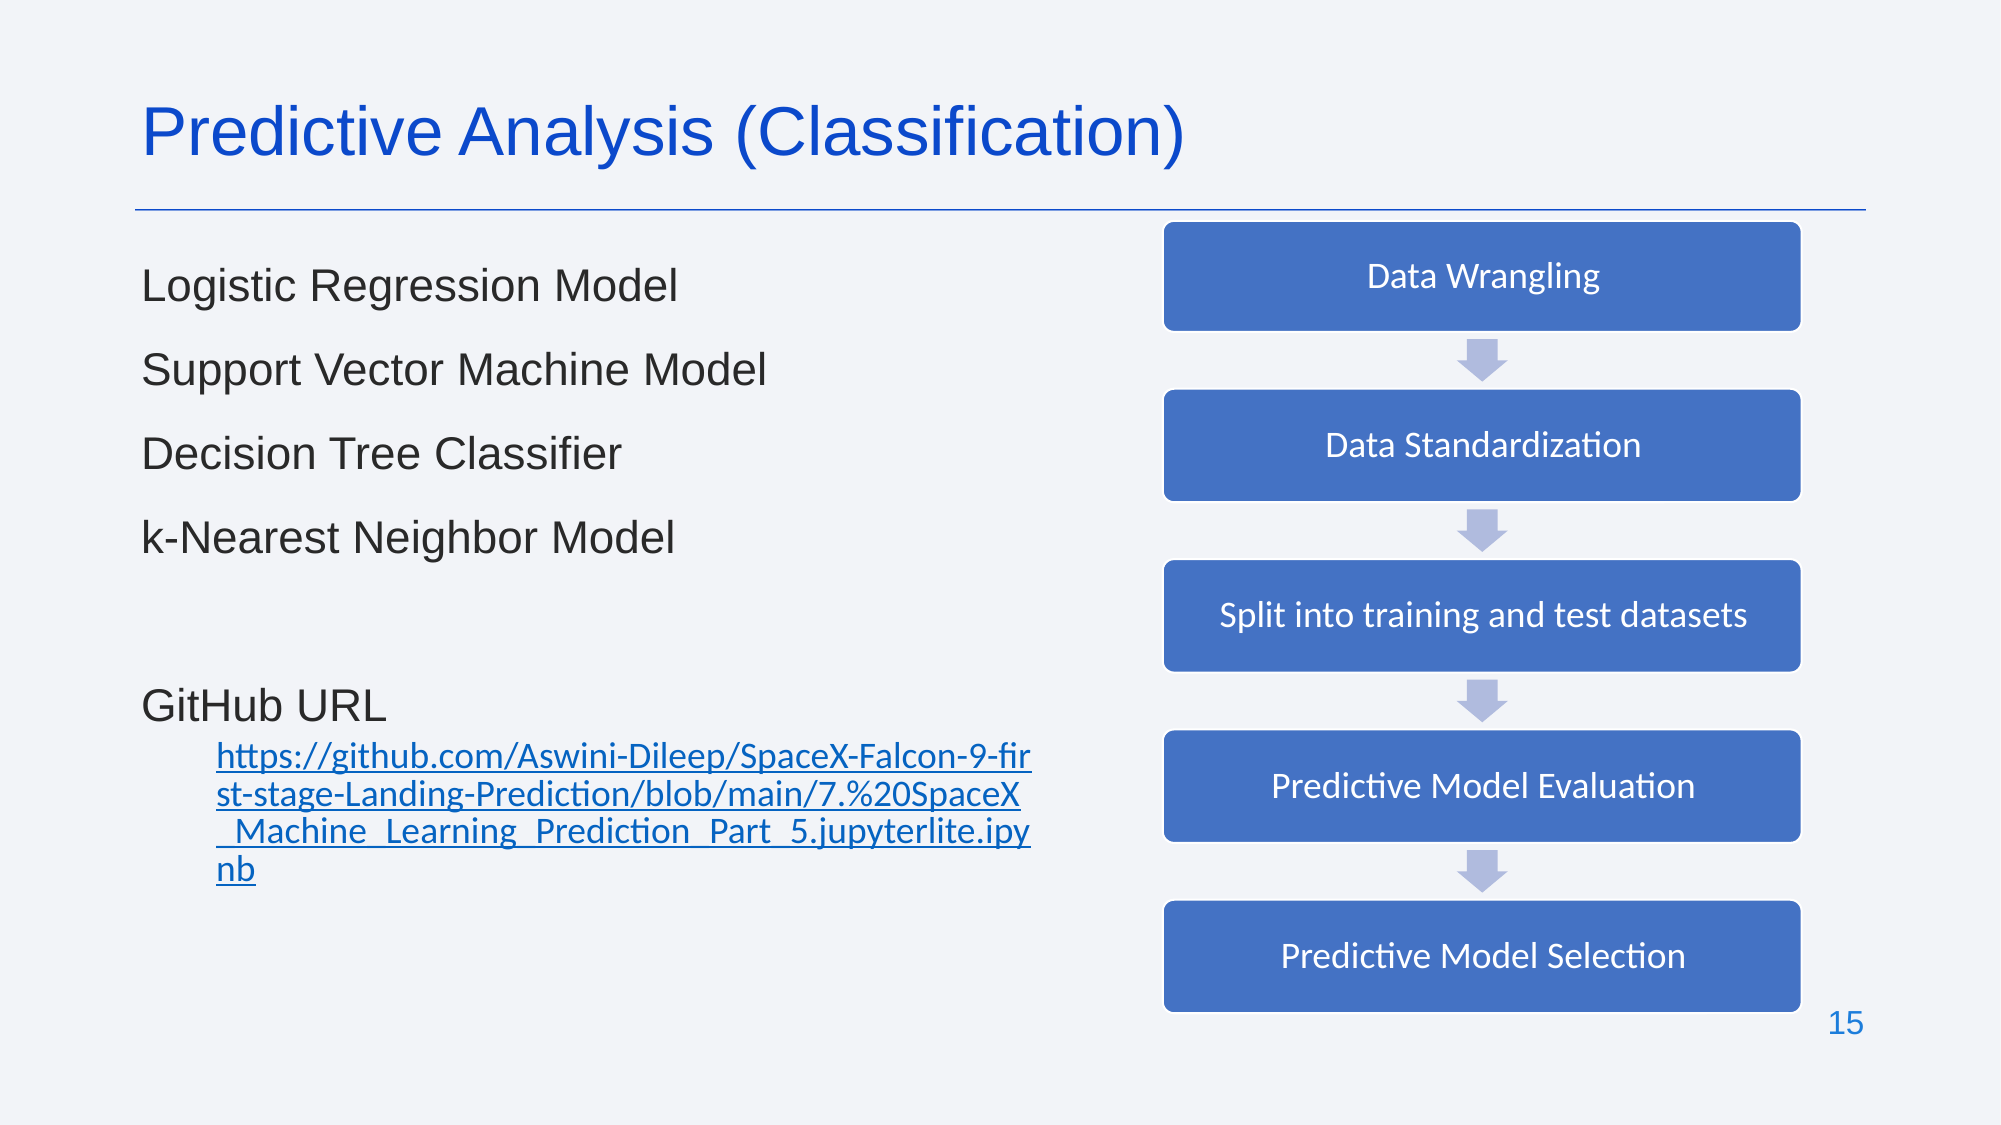

Predictive Analysis (Classification)
Data Wrangling

Data Standardization

Split into training and test datasets

Predictive Model Evaluation

Predictive Model Selection
Logistic Regression Model
Support Vector Machine Model
Decision Tree Classifier
k-Nearest Neighbor Model

GitHub URL
https://github.com/Aswini-Dileep/SpaceX-Falcon-9-first-stage-Landing-Prediction/blob/main/7.%20SpaceX_Machine_Learning_Prediction_Part_5.jupyterlite.ipynb

15